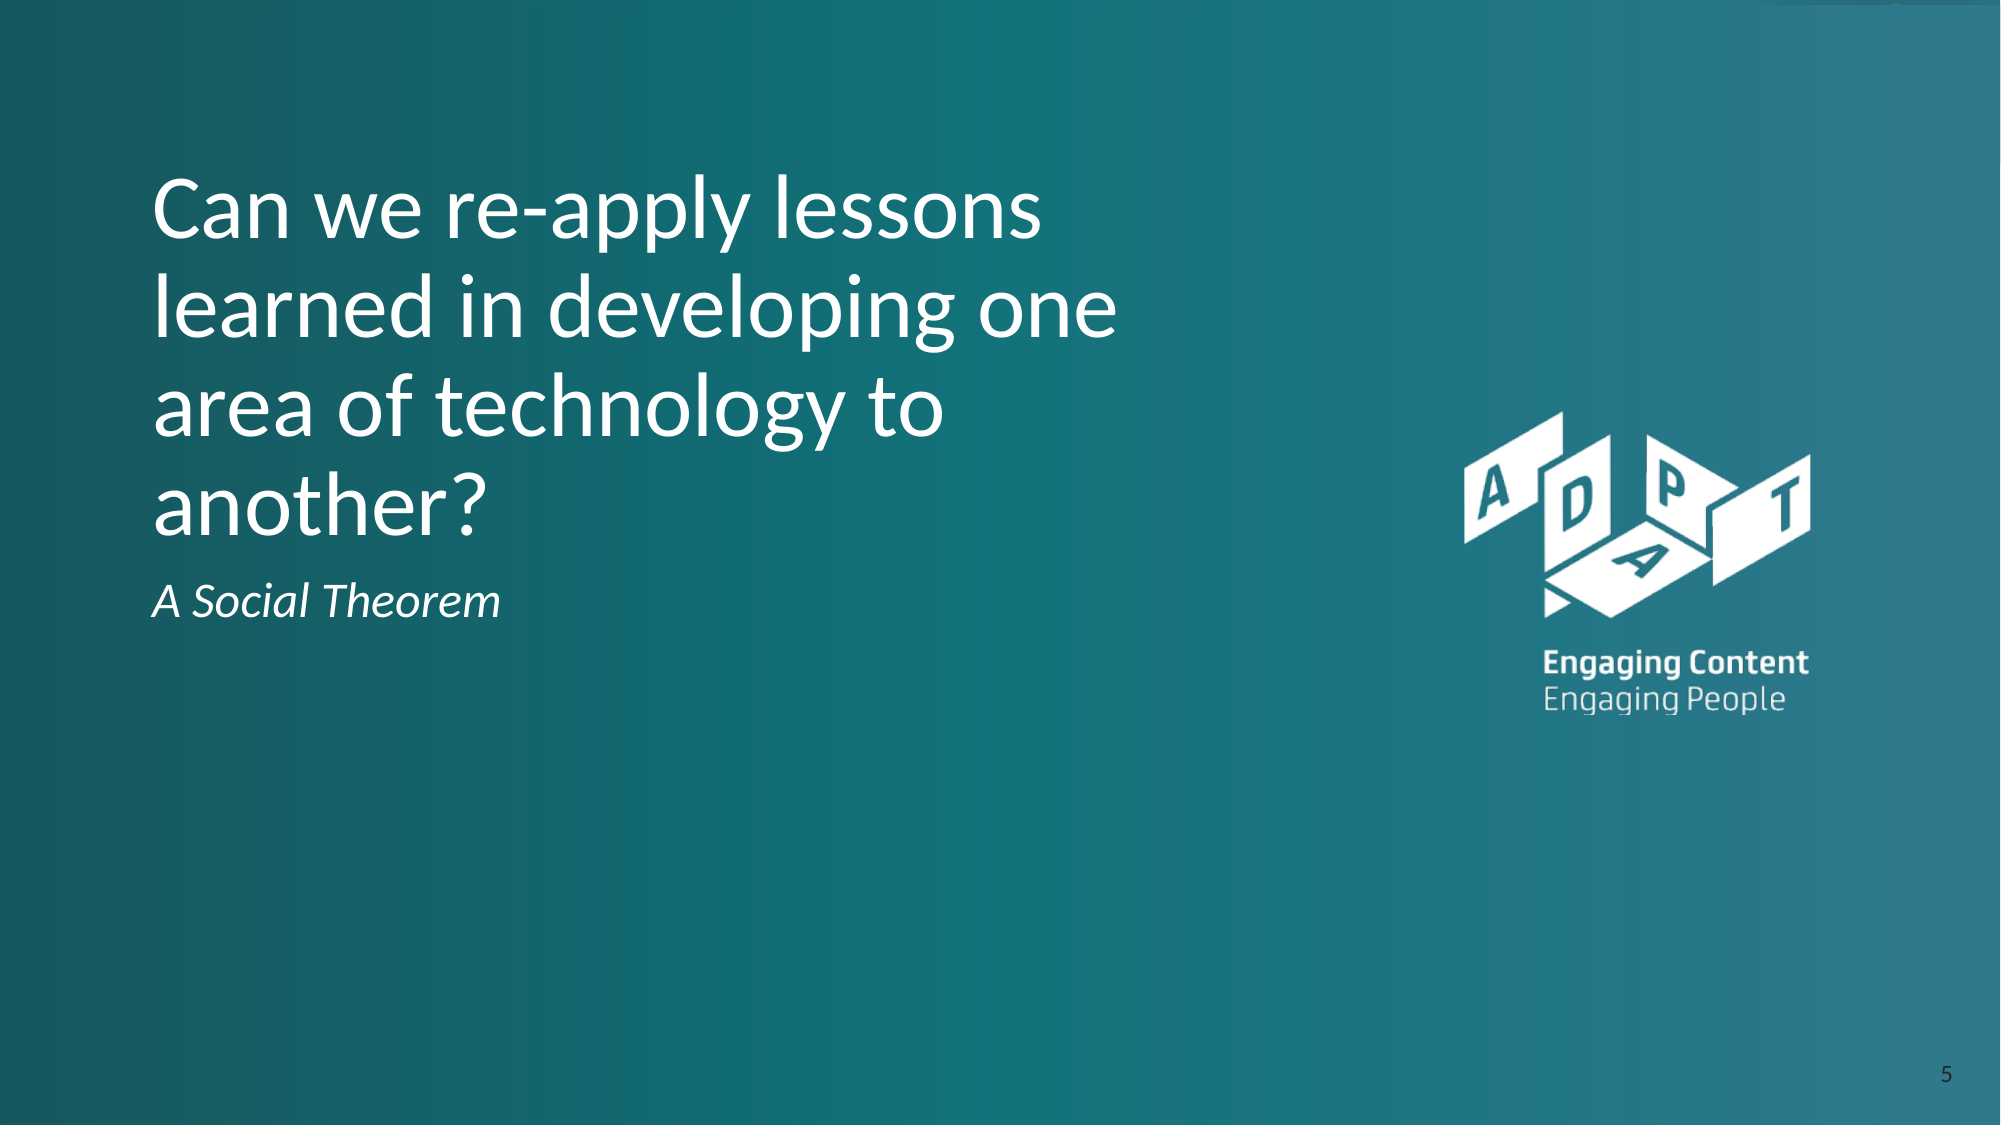

Can we re-apply lessons learned in developing one area of technology to another?
A Social Theorem
5